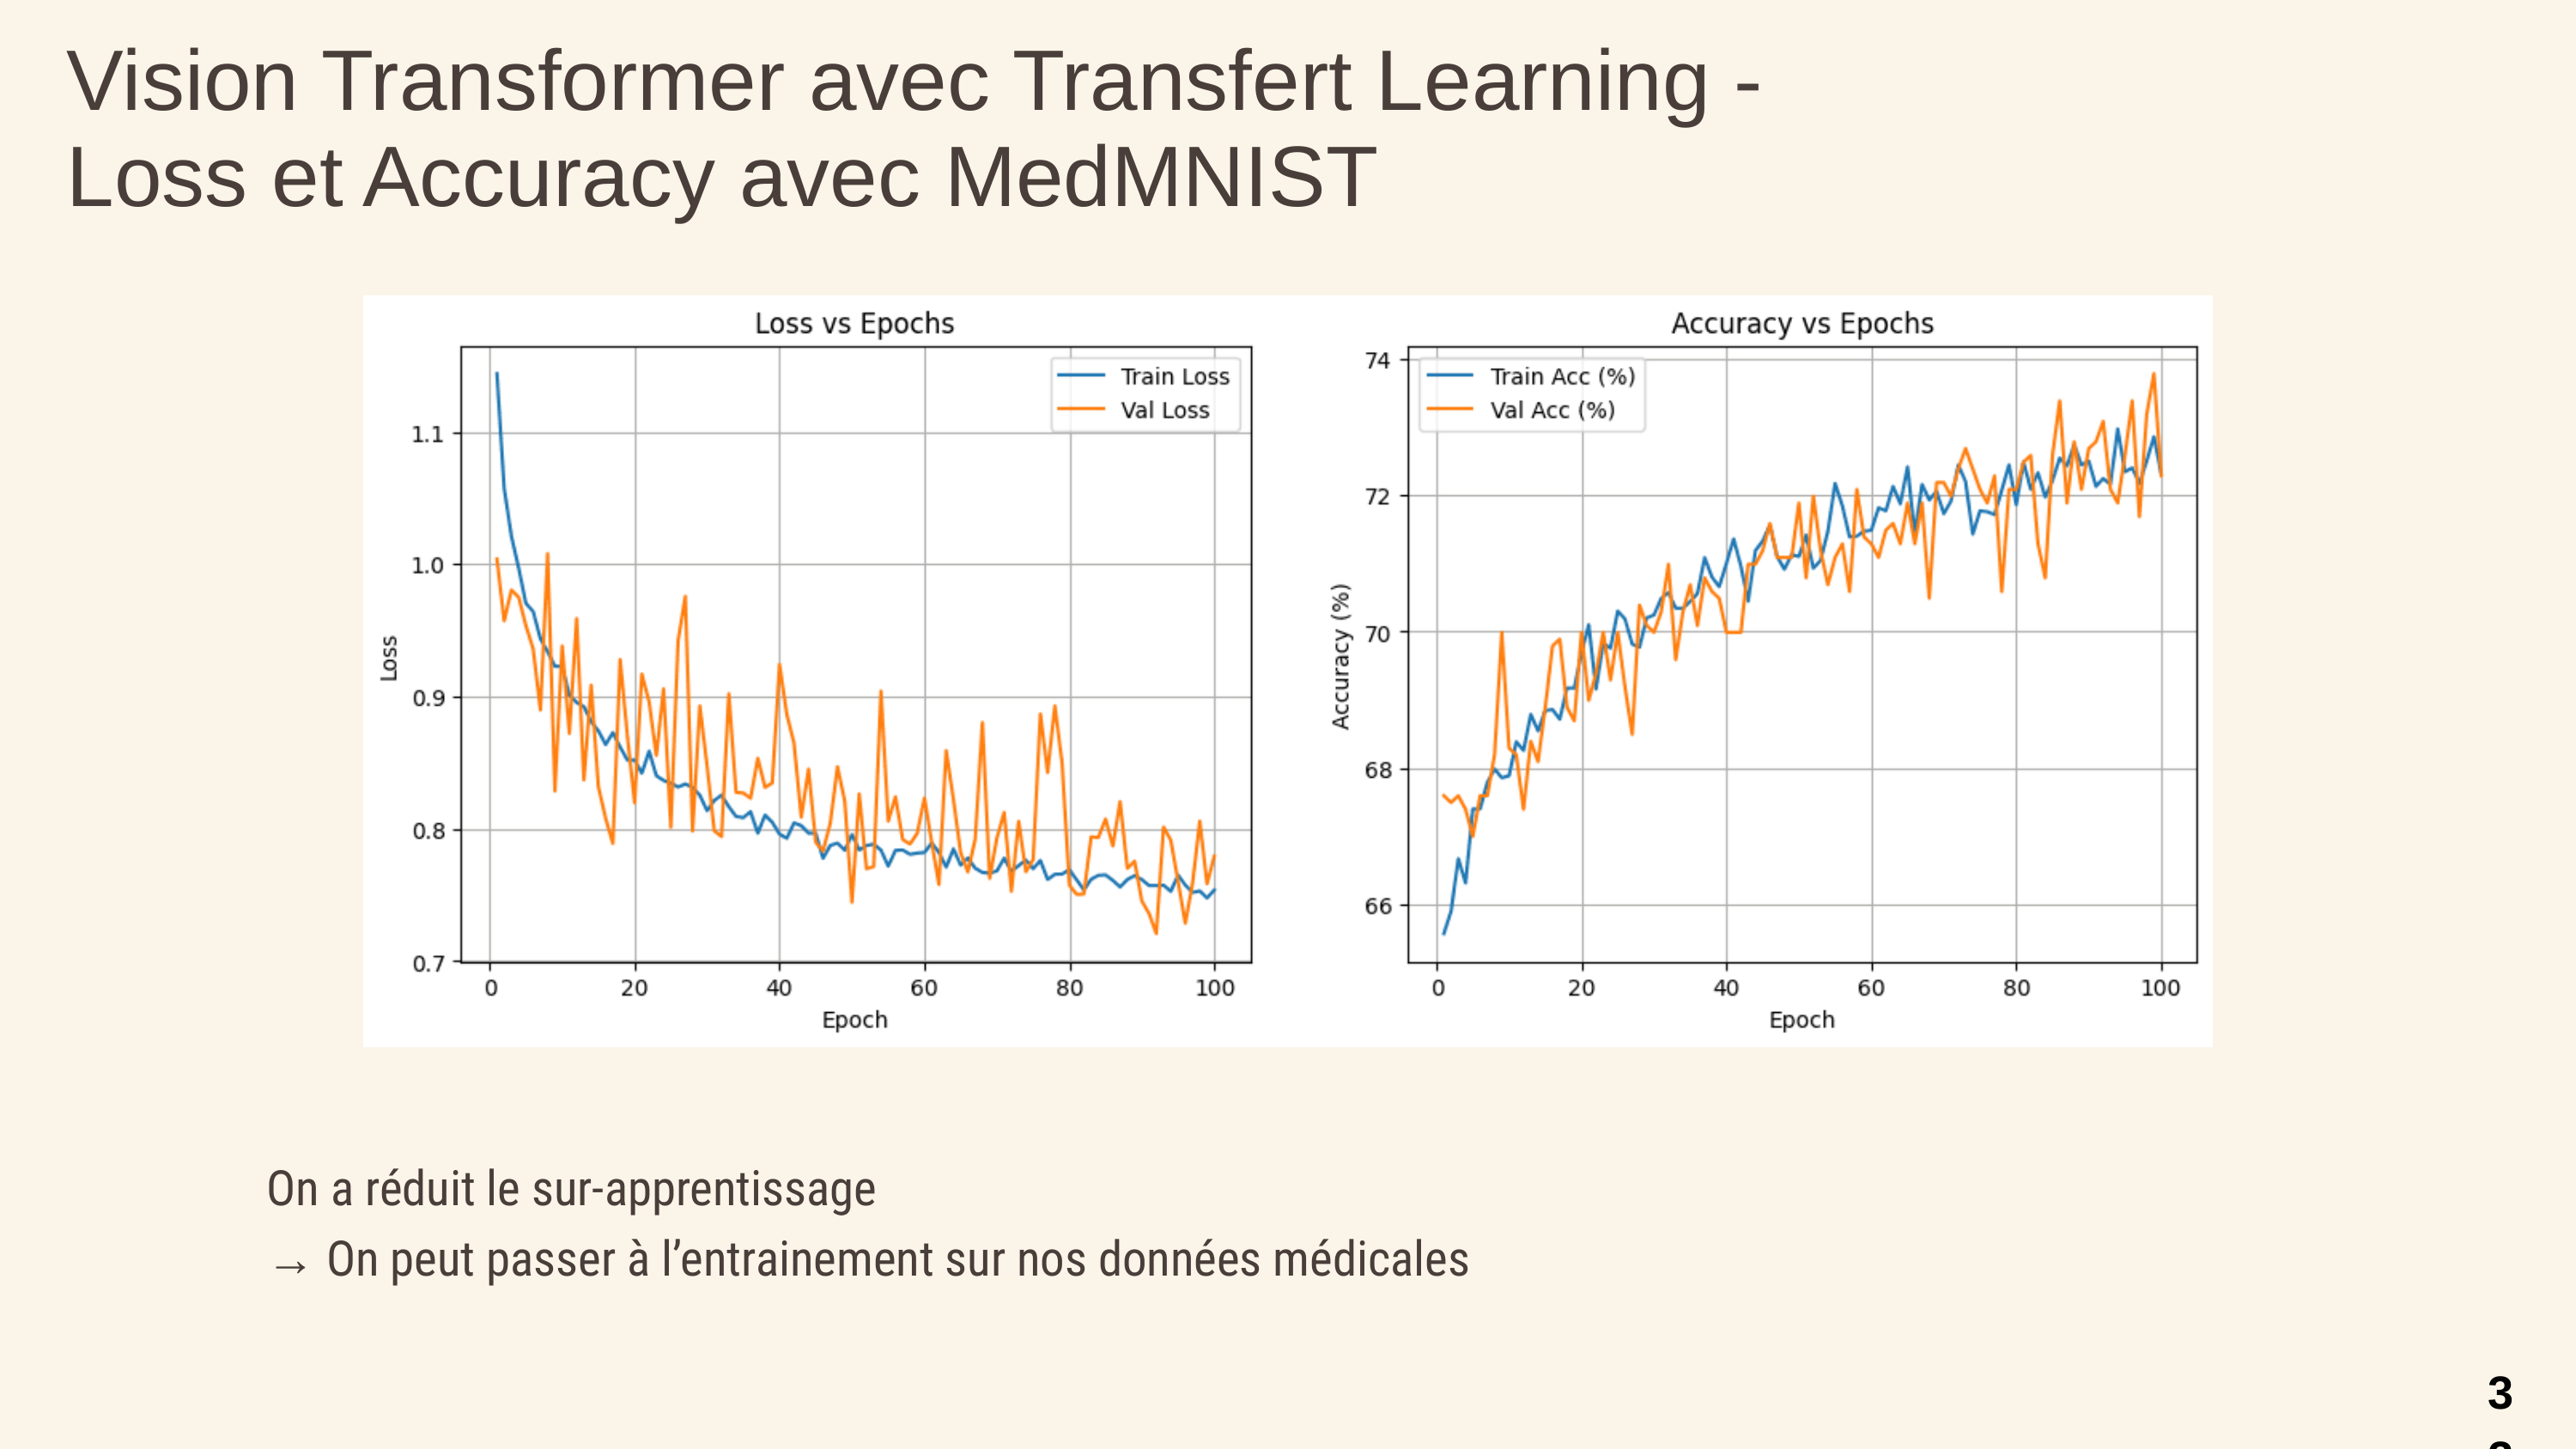

Vision Transformer avec Transfert Learning - Loss et Accuracy avec MedMNIST

On a réduit le sur-apprentissage
→ On peut passer à l’entrainement sur nos données médicales
32